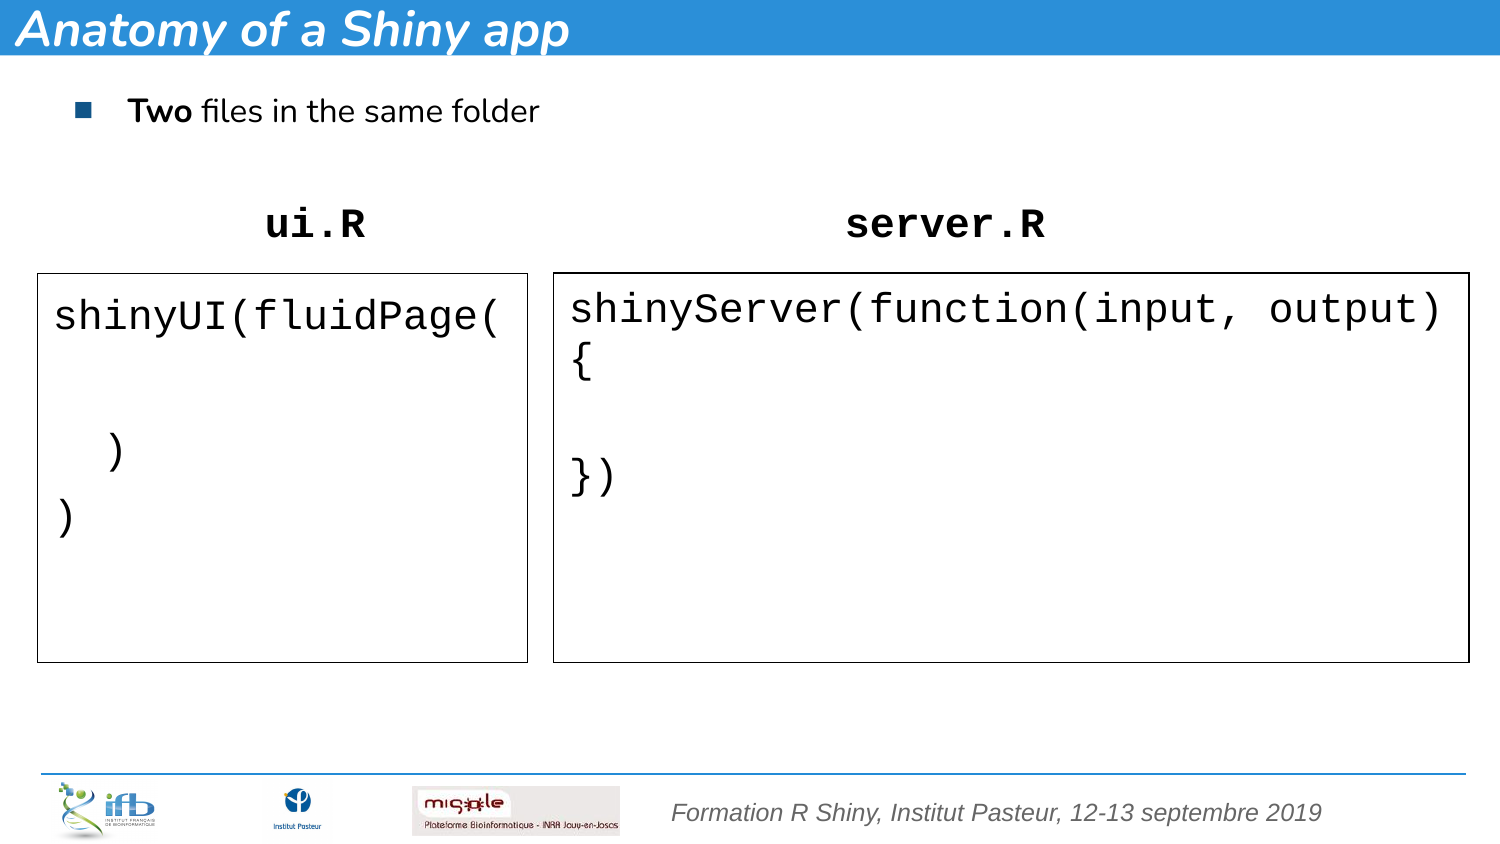

# Anatomy of a Shiny app
Two files in the same folder
ui.R
server.R
shinyUI(fluidPage(

  )
)
shinyServer(function(input, output) {

})